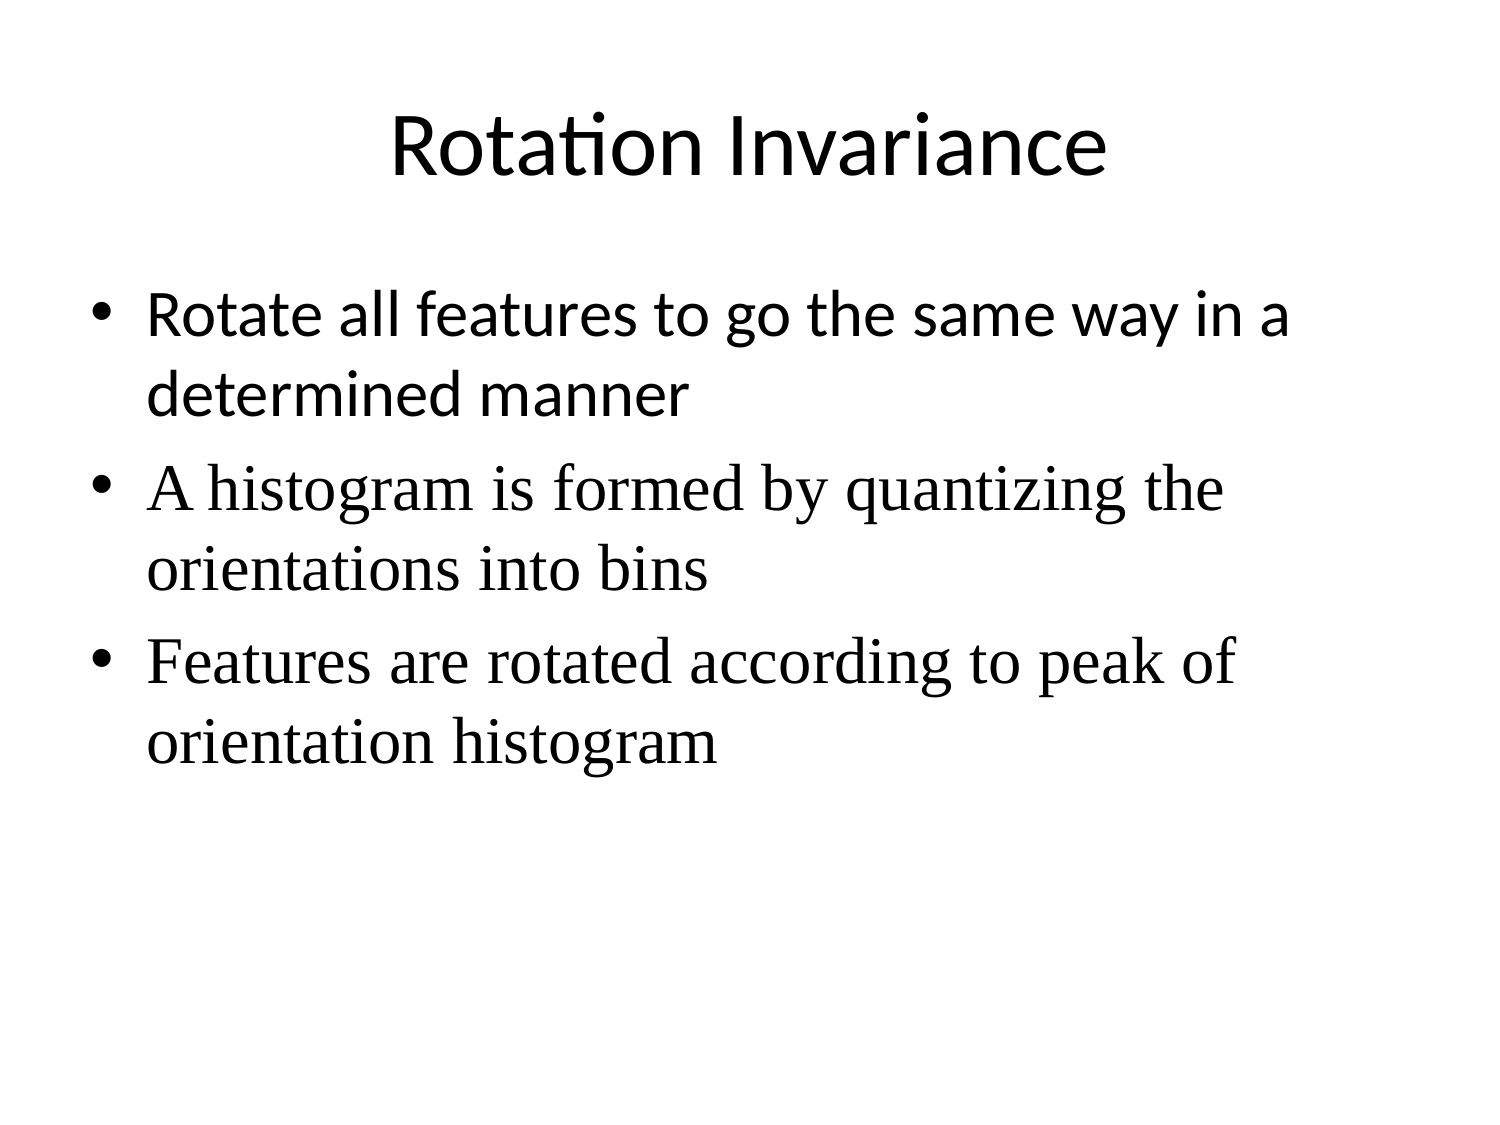

# Rotation Invariance
Rotate all features to go the same way in a determined manner
A histogram is formed by quantizing the orientations into bins
Features are rotated according to peak of orientation histogram